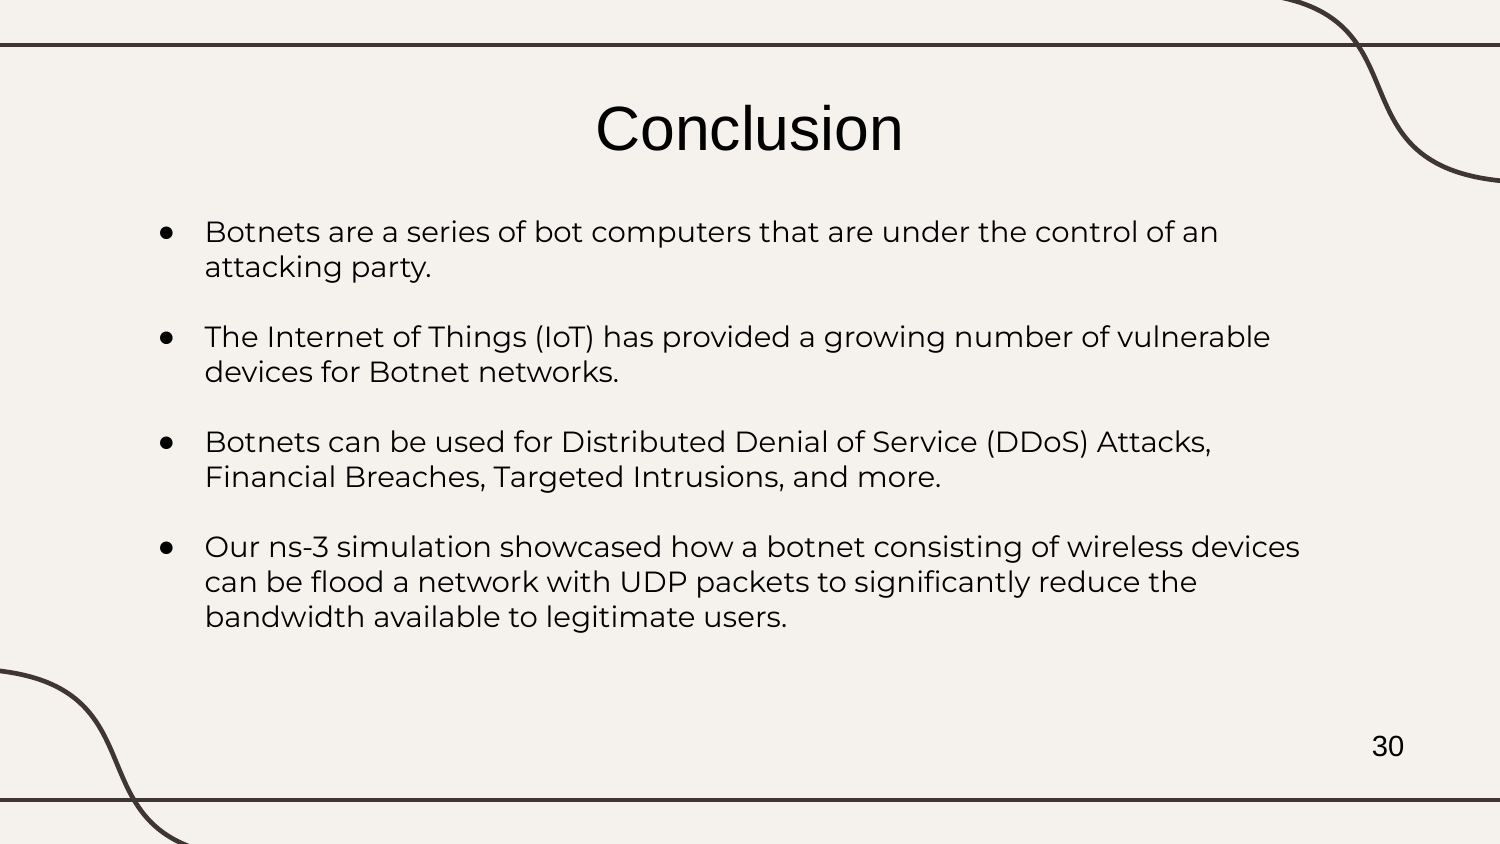

# Conclusion
Botnets are a series of bot computers that are under the control of an attacking party.

The Internet of Things (IoT) has provided a growing number of vulnerable devices for Botnet networks.

Botnets can be used for Distributed Denial of Service (DDoS) Attacks, Financial Breaches, Targeted Intrusions, and more.

Our ns-3 simulation showcased how a botnet consisting of wireless devices can be flood a network with UDP packets to significantly reduce the bandwidth available to legitimate users.

30